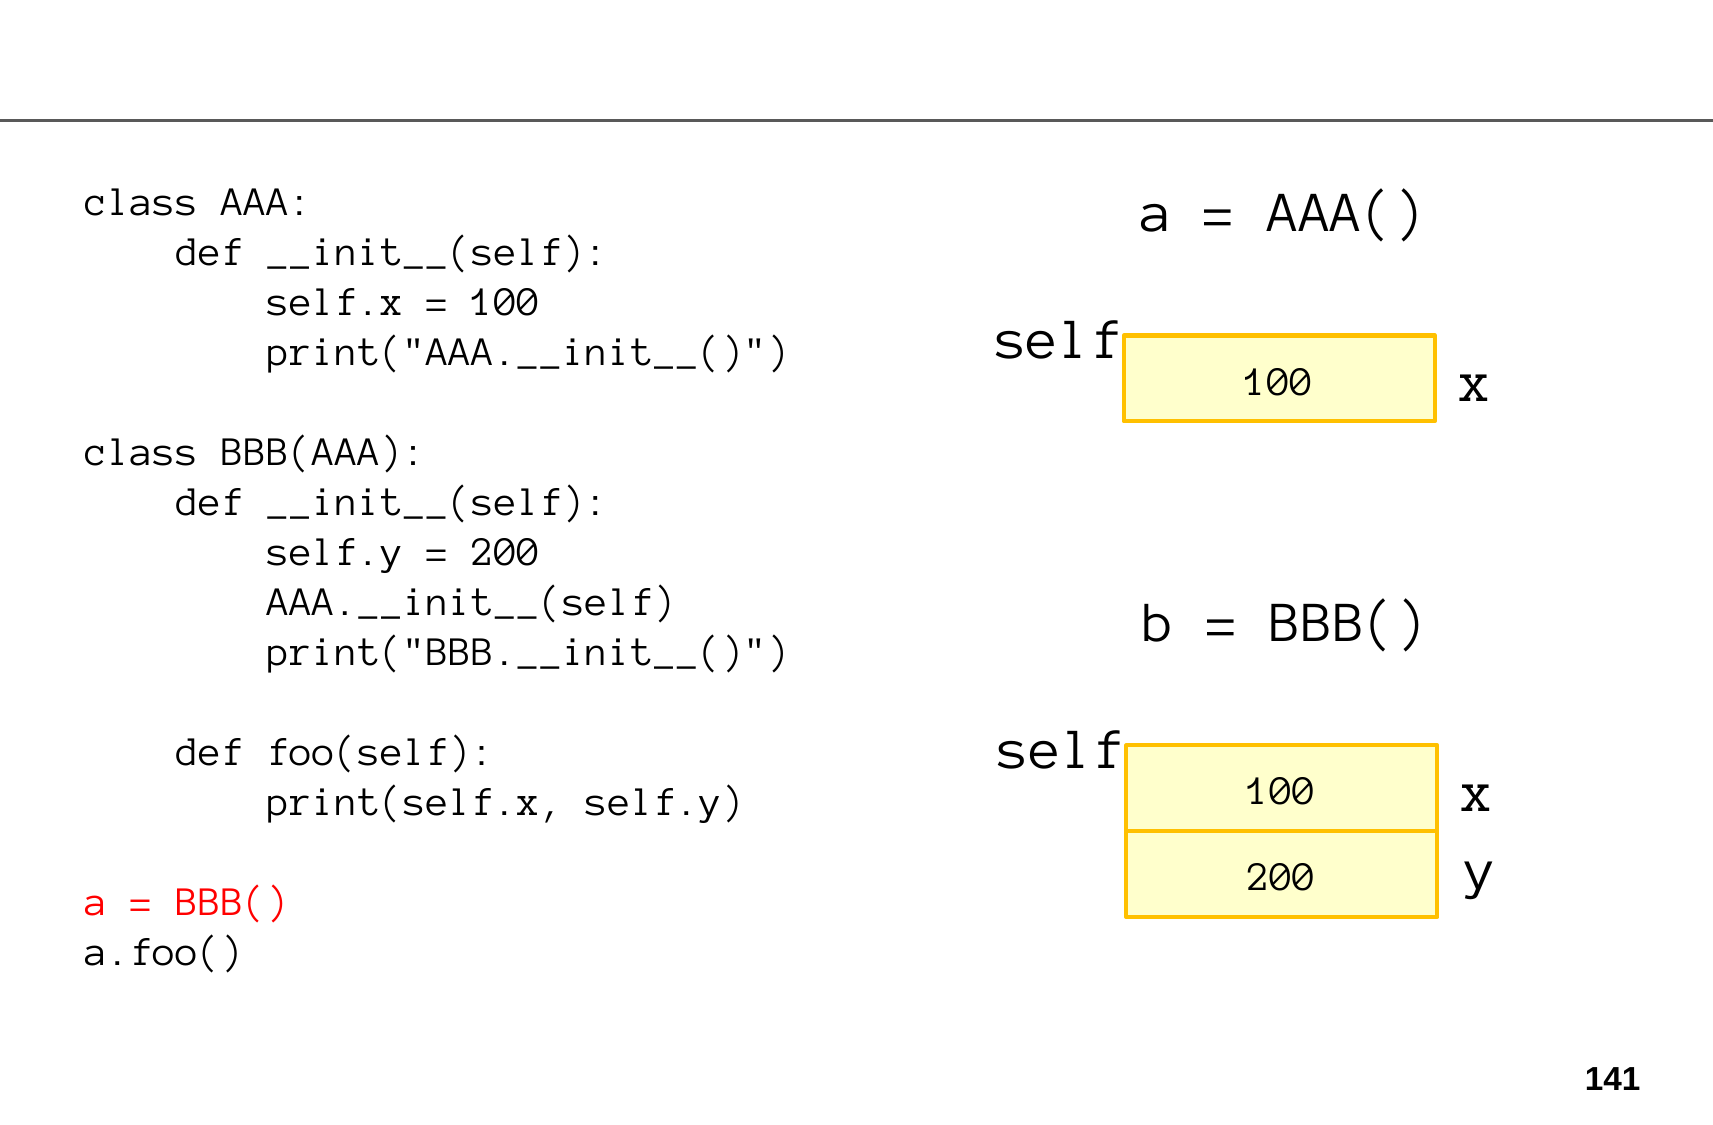

class AAA:
    def __init__(self):
        self.x = 100
        print("AAA.__init__()")

class BBB(AAA):
    def __init__(self):
        self.y = 200
        AAA.__init__(self)
        print("BBB.__init__()")

    def foo(self):
        print(self.x, self.y)

a = BBB()
a.foo()
a = AAA()
self
100
x
b = BBB()
self
100
x
y
200